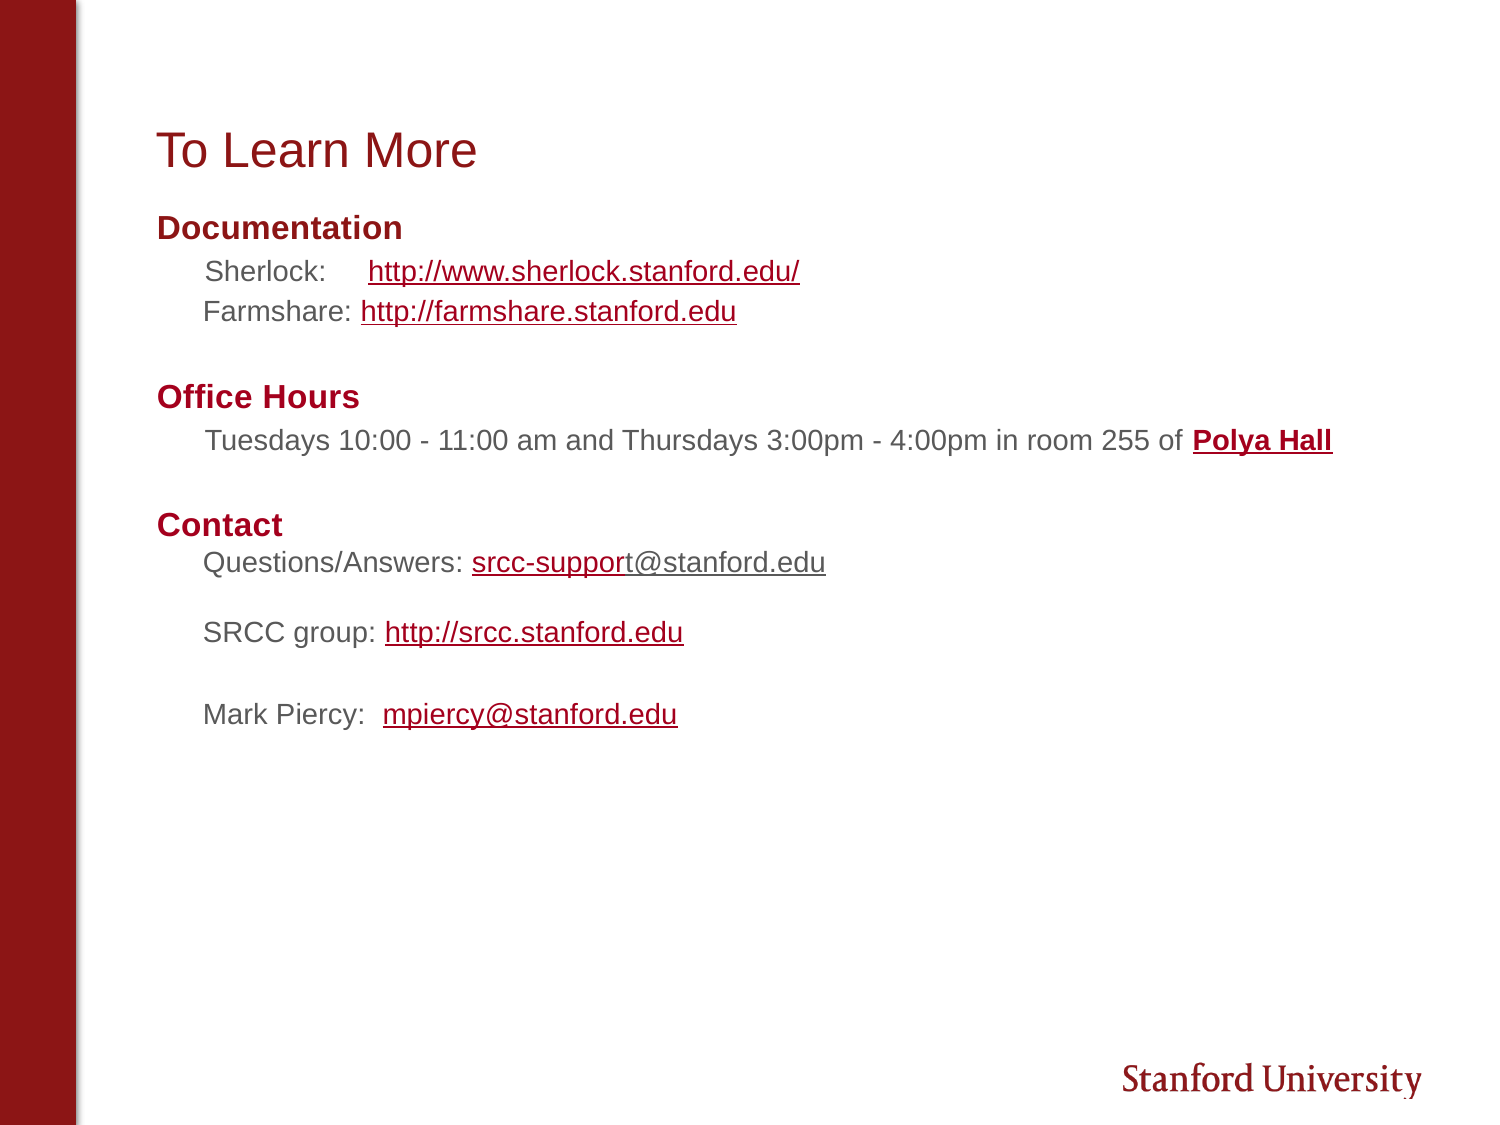

# To Learn More
Documentation
Sherlock:     http://www.sherlock.stanford.edu/
Farmshare: http://farmshare.stanford.edu

Office Hours
Tuesdays 10:00 - 11:00 am and Thursdays 3:00pm - 4:00pm in room 255 of Polya Hall

Contact
Questions/Answers: srcc-support@stanford.edu

SRCC group: http://srcc.stanford.edu

Mark Piercy:  mpiercy@stanford.edu